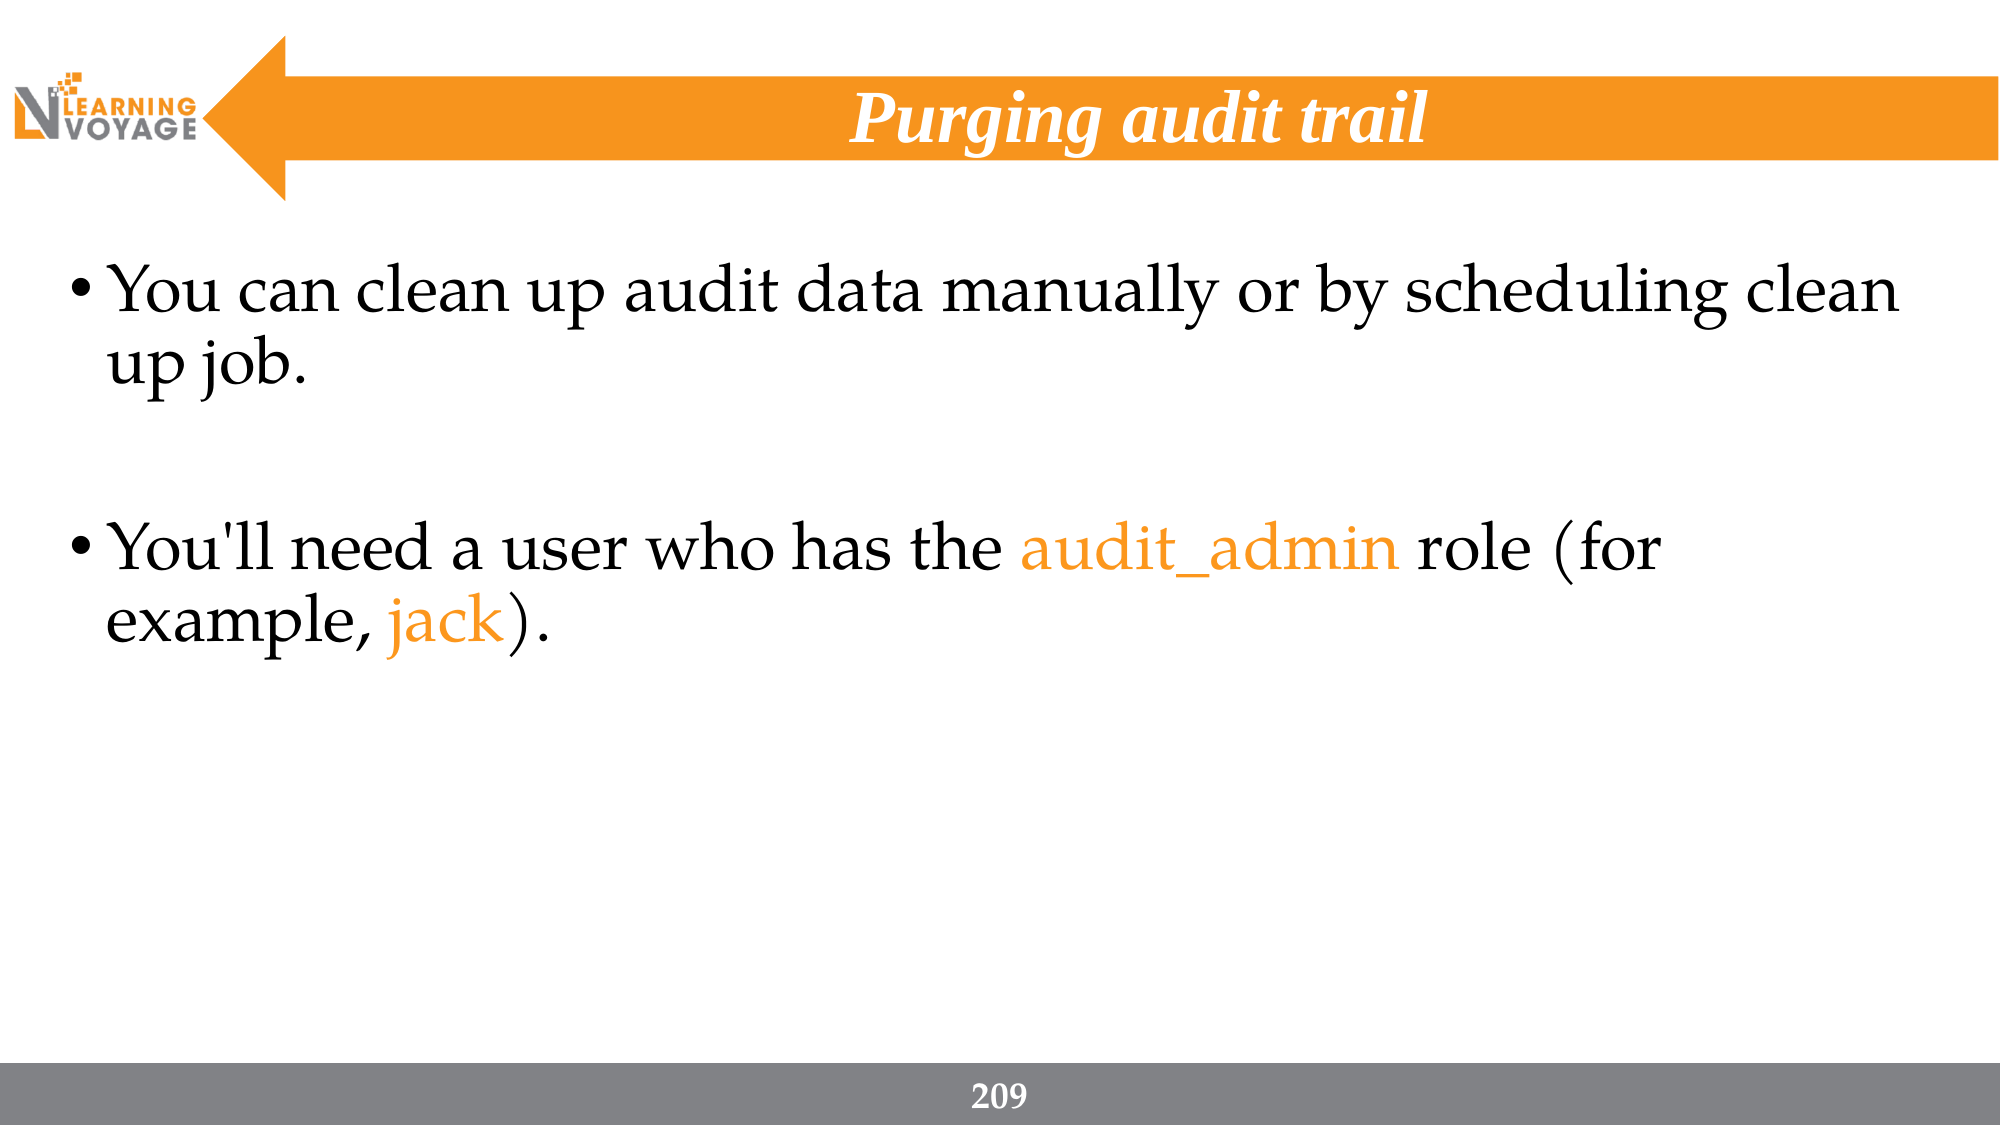

# Purging audit trail
You can clean up audit data manually or by scheduling clean up job.

You'll need a user who has the audit_admin role (for example, jack).

209